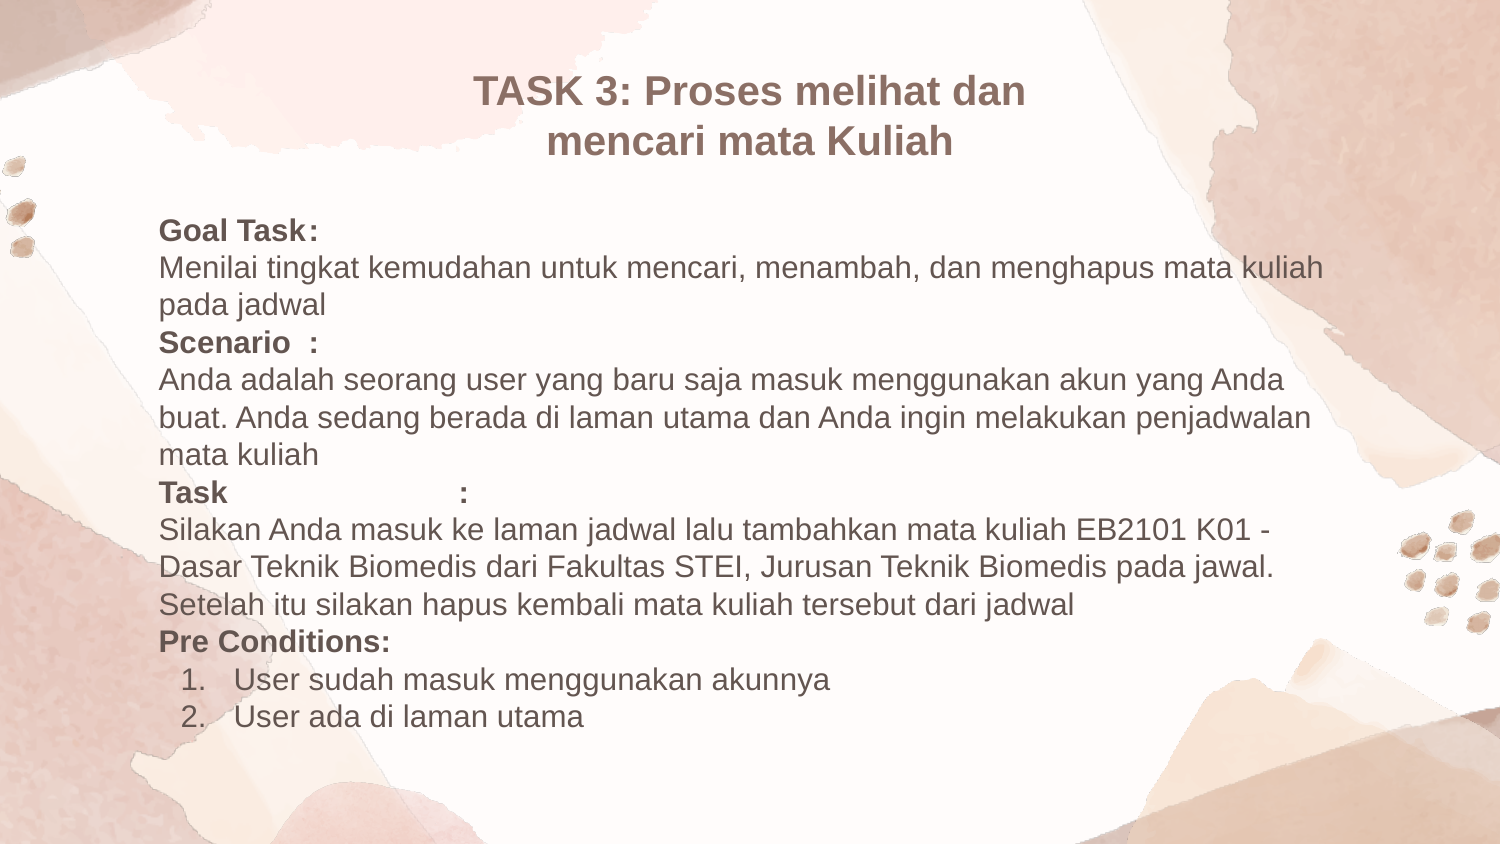

# TASK 3: Proses melihat dan mencari mata Kuliah
Goal Task	:
Menilai tingkat kemudahan untuk mencari, menambah, dan menghapus mata kuliah pada jadwal
Scenario	:
Anda adalah seorang user yang baru saja masuk menggunakan akun yang Anda buat. Anda sedang berada di laman utama dan Anda ingin melakukan penjadwalan mata kuliah
Task		:
Silakan Anda masuk ke laman jadwal lalu tambahkan mata kuliah EB2101 K01 - Dasar Teknik Biomedis dari Fakultas STEI, Jurusan Teknik Biomedis pada jawal. Setelah itu silakan hapus kembali mata kuliah tersebut dari jadwal
Pre Conditions:
User sudah masuk menggunakan akunnya
User ada di laman utama